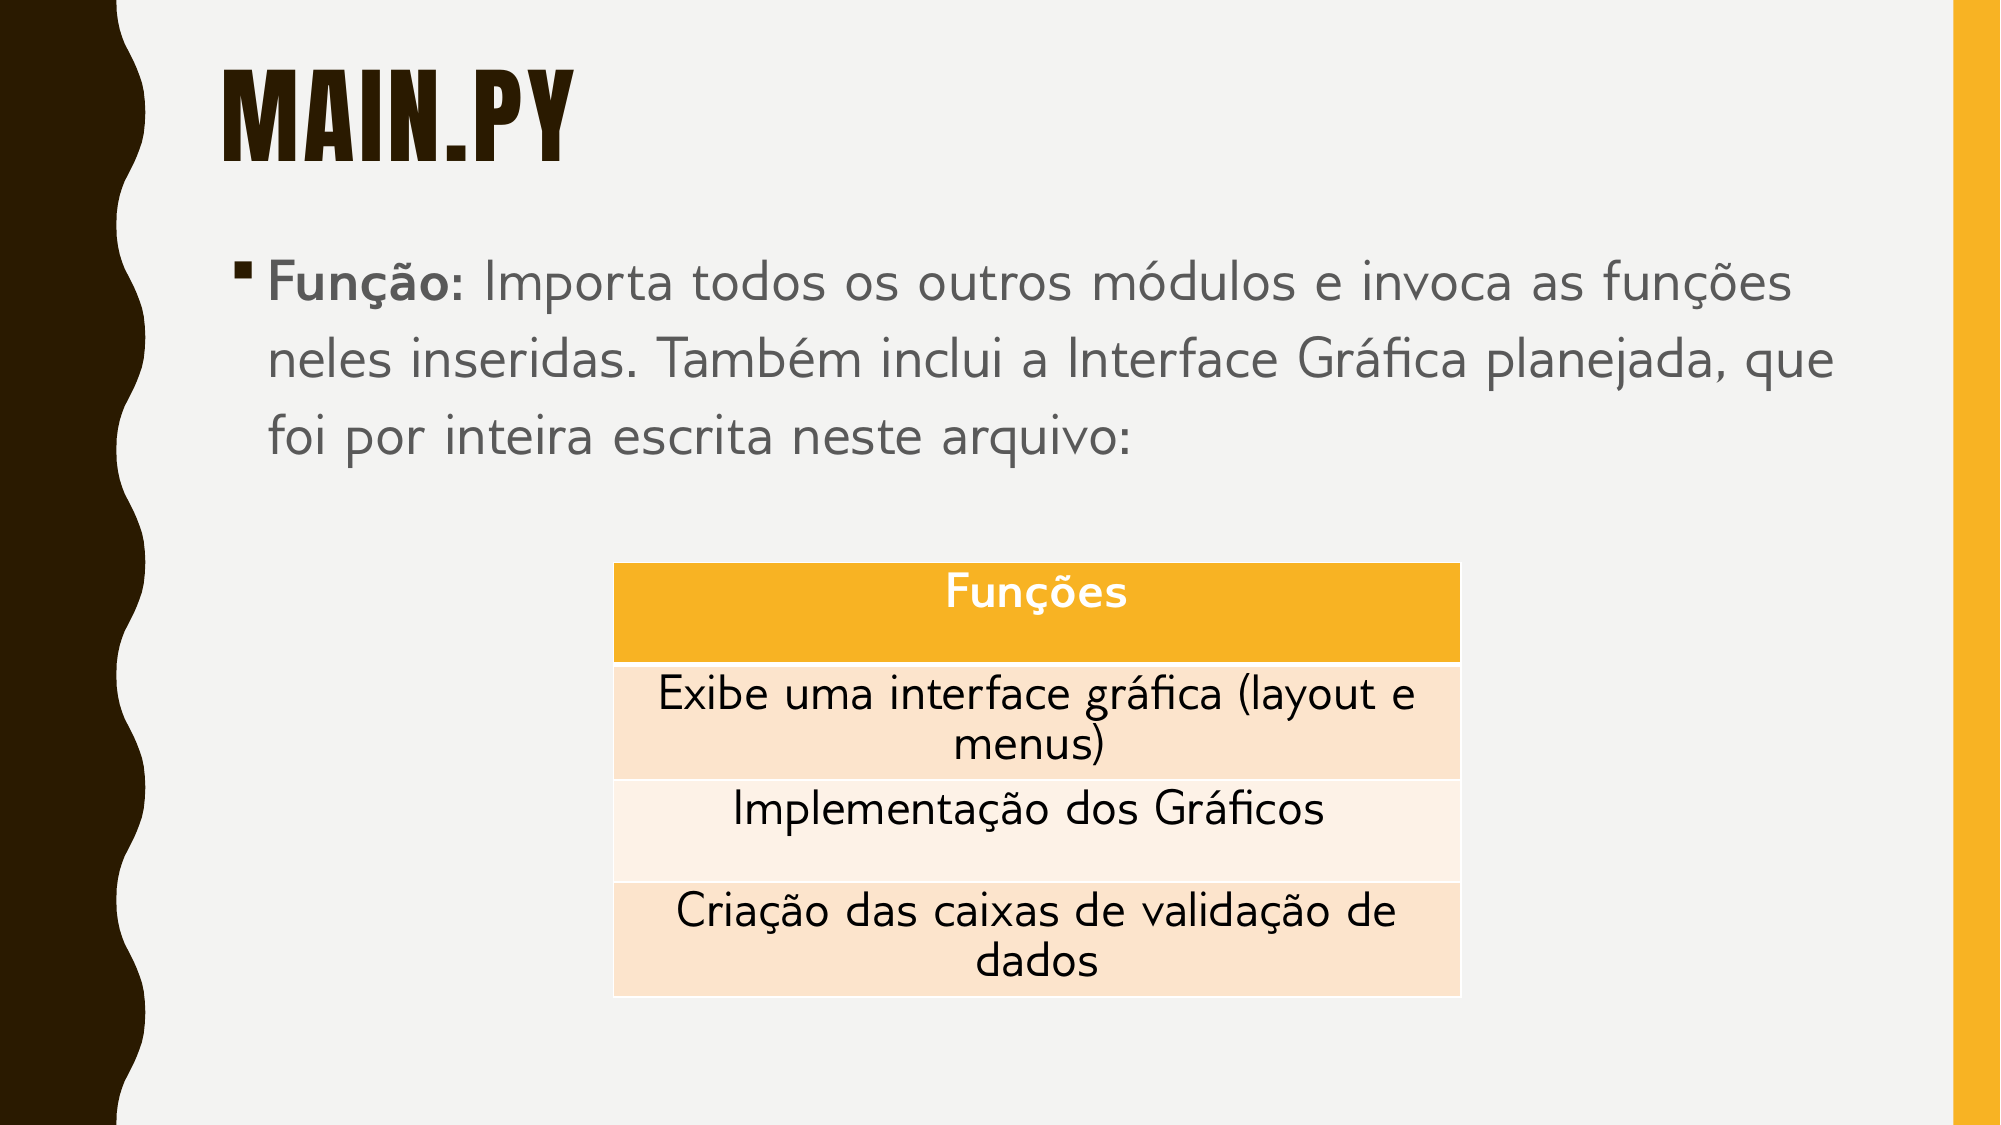

# Main.py
Função: Importa todos os outros módulos e invoca as funções neles inseridas. Também inclui a Interface Gráfica planejada, que foi por inteira escrita neste arquivo:

| Funções |
| --- |
| Exibe uma interface gráfica (layout e menus) |
| Implementação dos Gráficos |
| Criação das caixas de validação de dados |